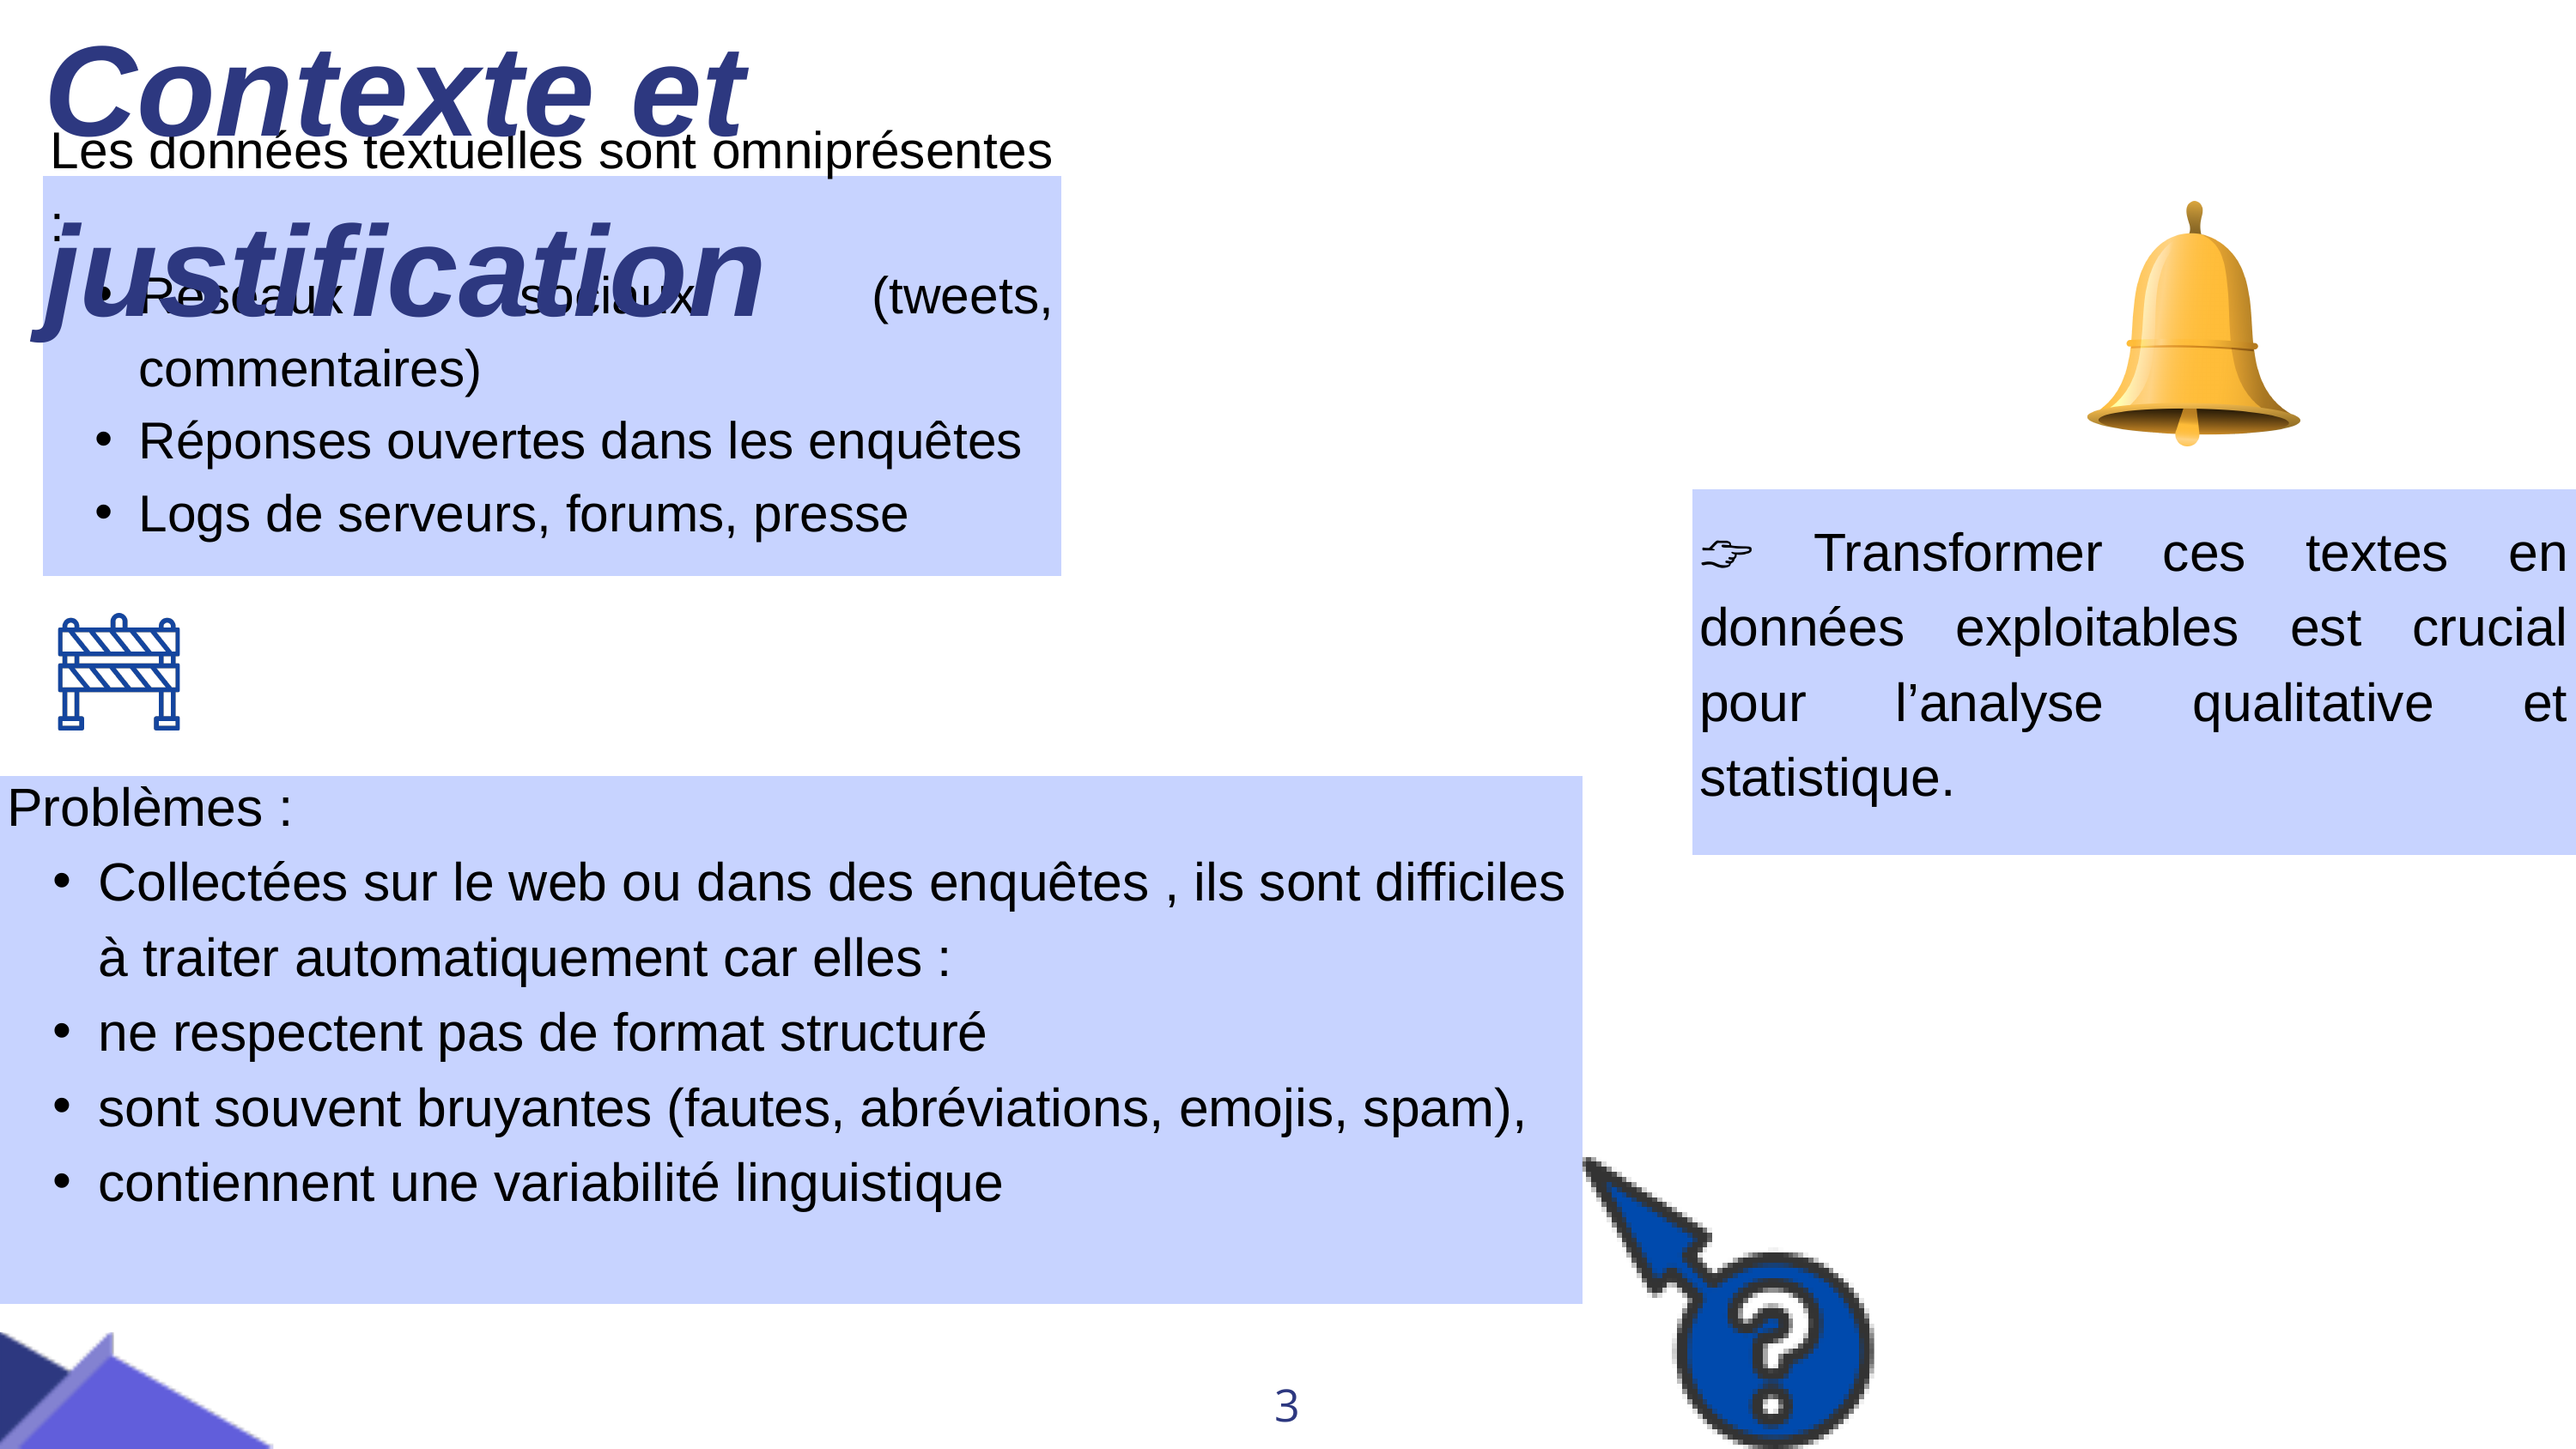

Contexte et justification

Les données textuelles sont omniprésentes :
Réseaux sociaux (tweets, commentaires)
Réponses ouvertes dans les enquêtes
Logs de serveurs, forums, presse

👉 Transformer ces textes en données exploitables est crucial pour l’analyse qualitative et statistique.

Problèmes :
Collectées sur le web ou dans des enquêtes , ils sont difficiles à traiter automatiquement car elles :
ne respectent pas de format structuré
sont souvent bruyantes (fautes, abréviations, emojis, spam),
contiennent une variabilité linguistique

3